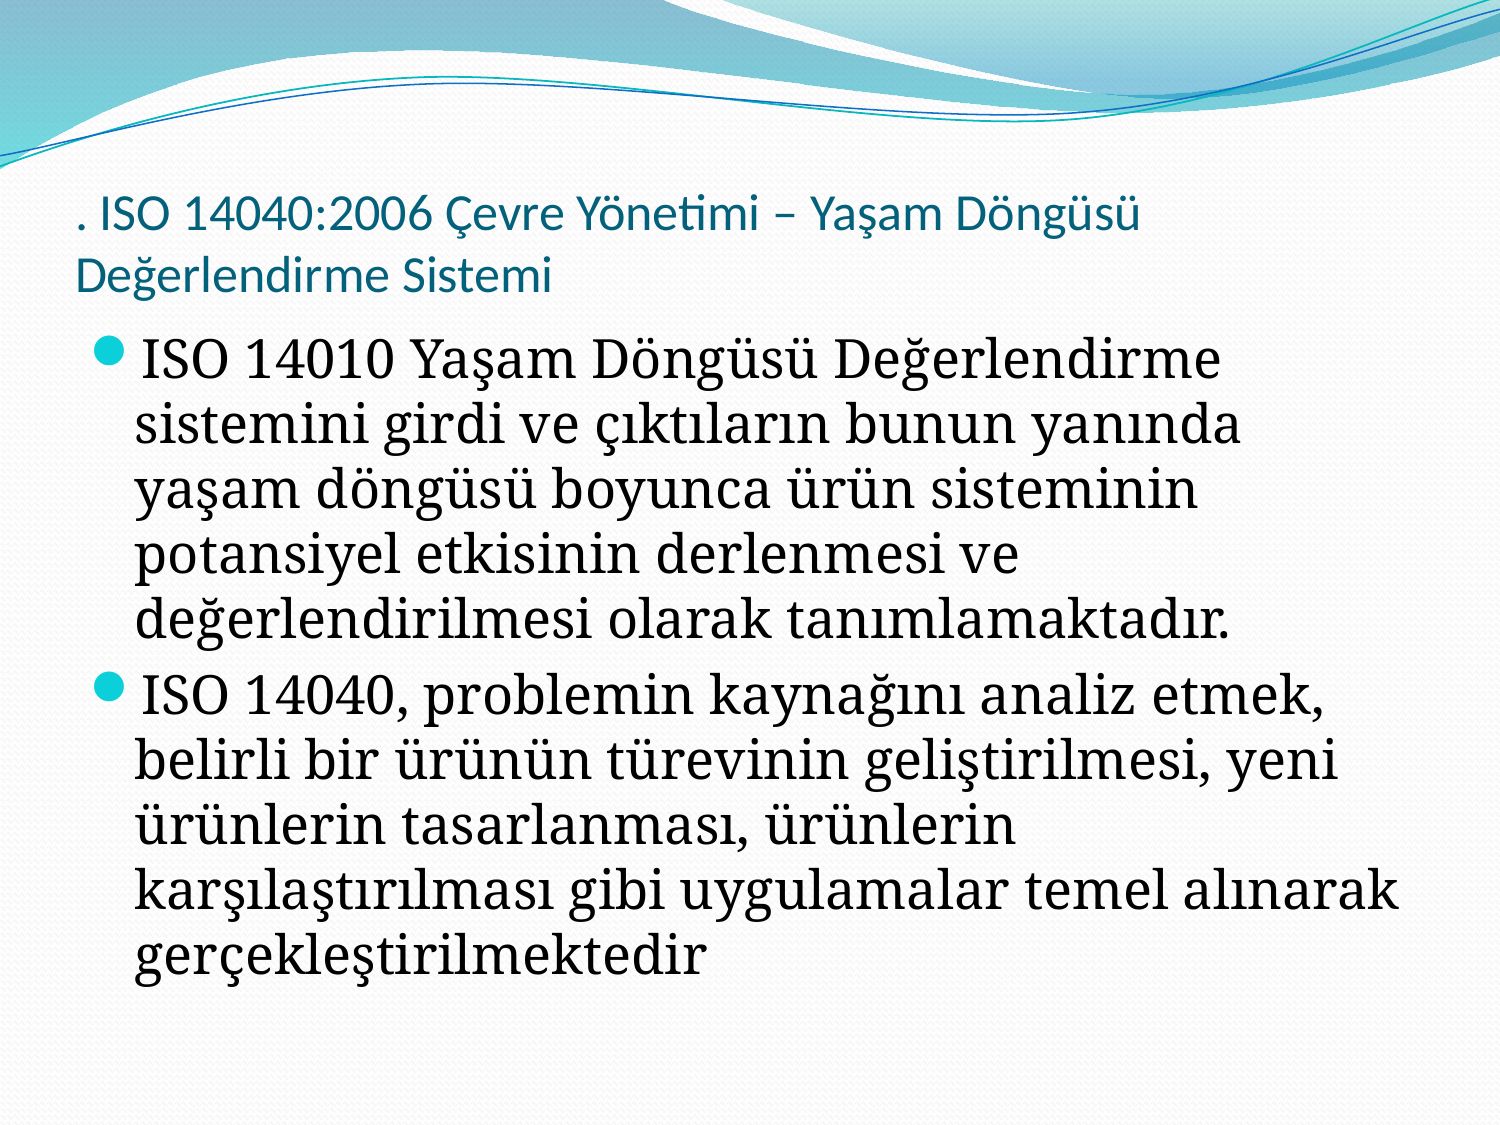

# . ISO 14040:2006 Çevre Yönetimi – Yaşam Döngüsü Değerlendirme Sistemi
ISO 14010 Yaşam Döngüsü Değerlendirme sistemini girdi ve çıktıların bunun yanında yaşam döngüsü boyunca ürün sisteminin potansiyel etkisinin derlenmesi ve değerlendirilmesi olarak tanımlamaktadır.
ISO 14040, problemin kaynağını analiz etmek, belirli bir ürünün türevinin geliştirilmesi, yeni ürünlerin tasarlanması, ürünlerin karşılaştırılması gibi uygulamalar temel alınarak gerçekleştirilmektedir